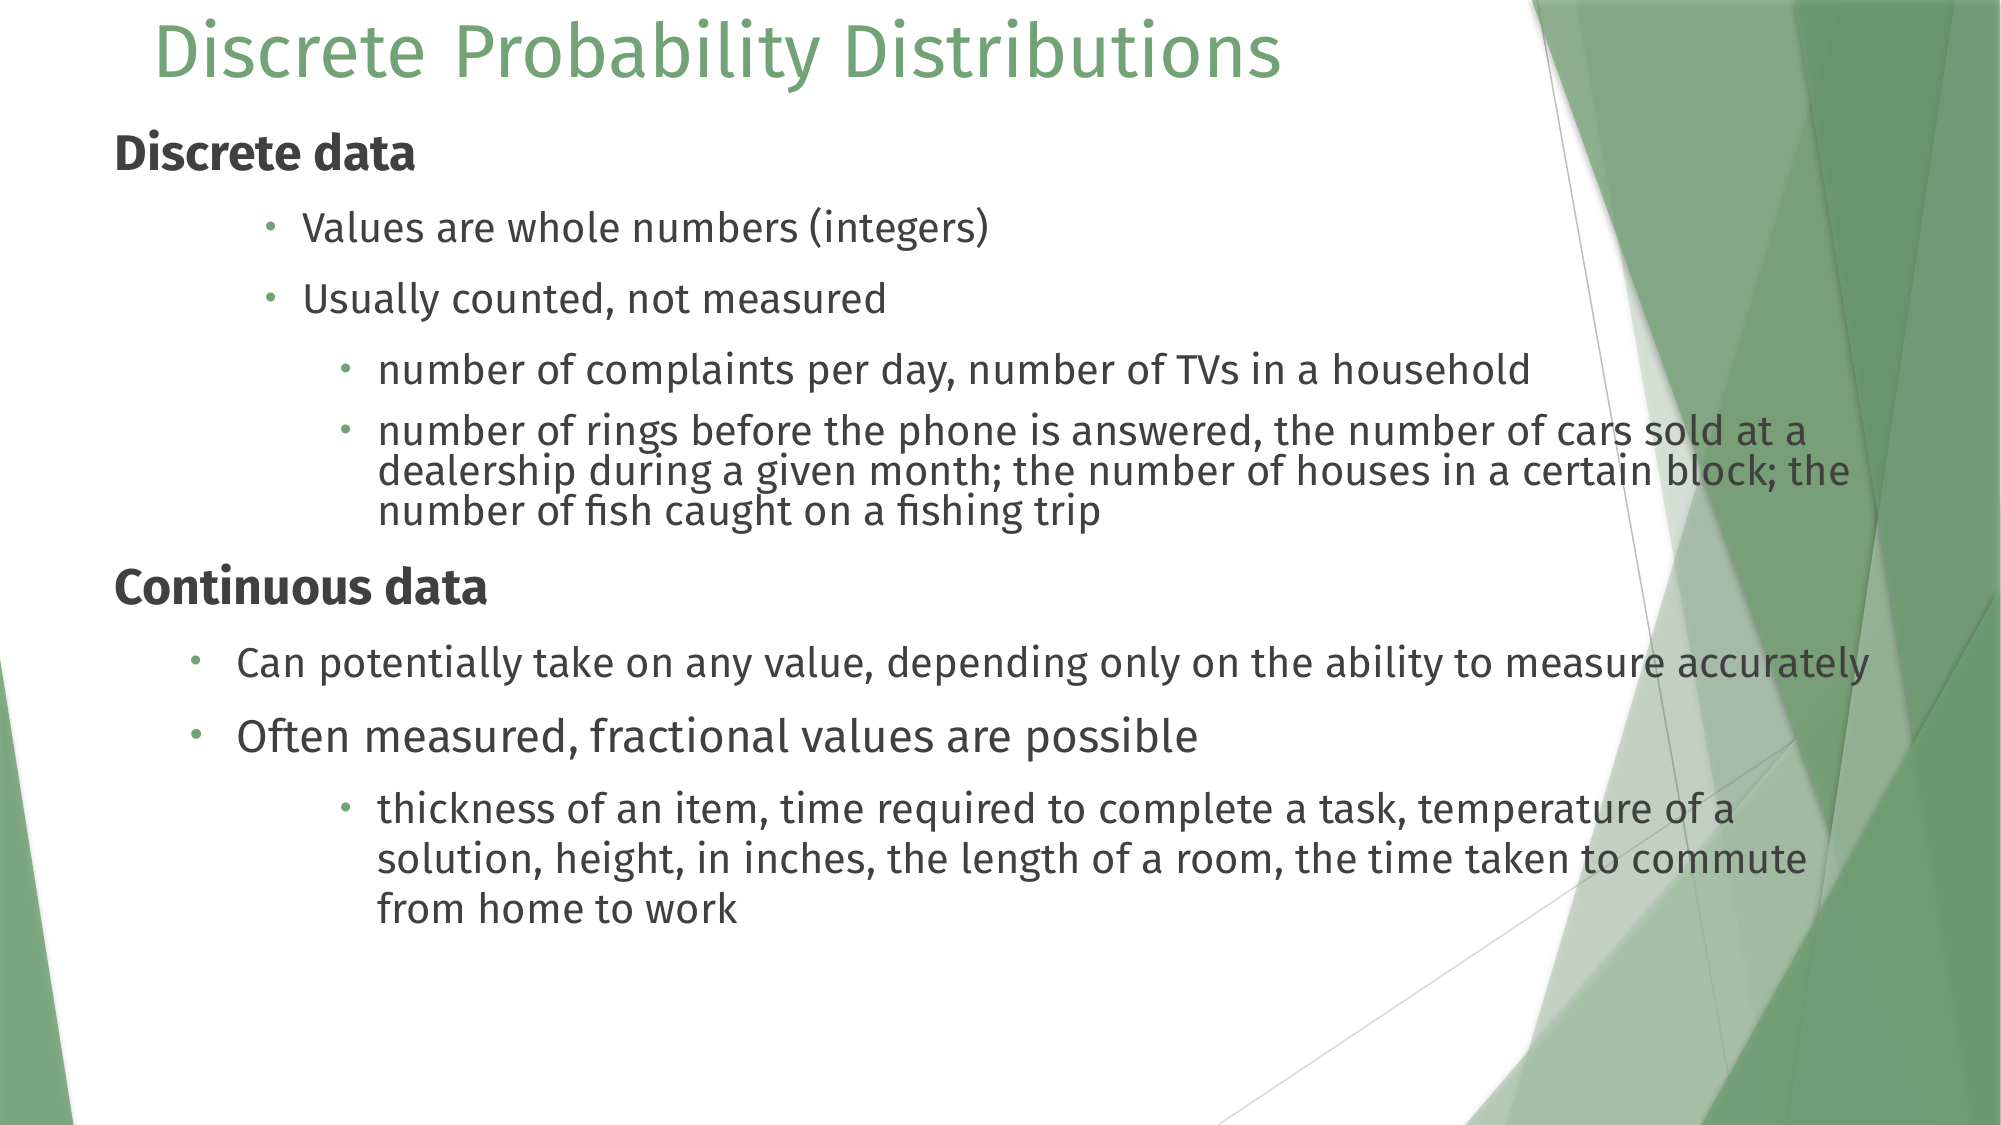

# Discrete 	Probability Distributions
Discrete data
Values are whole numbers (integers)
Usually counted, not measured
number of complaints per day, number of TVs in a household
number of rings before the phone is answered, the number of cars sold at a dealership during a given month; the number of houses in a certain block; the number of fish caught on a fishing trip
Continuous data
Can potentially take on any value, depending only on the ability to measure accurately
Often measured, fractional values are possible
thickness of an item, time required to complete a task, temperature of a solution, height, in inches, the length of a room, the time taken to commute from home to work